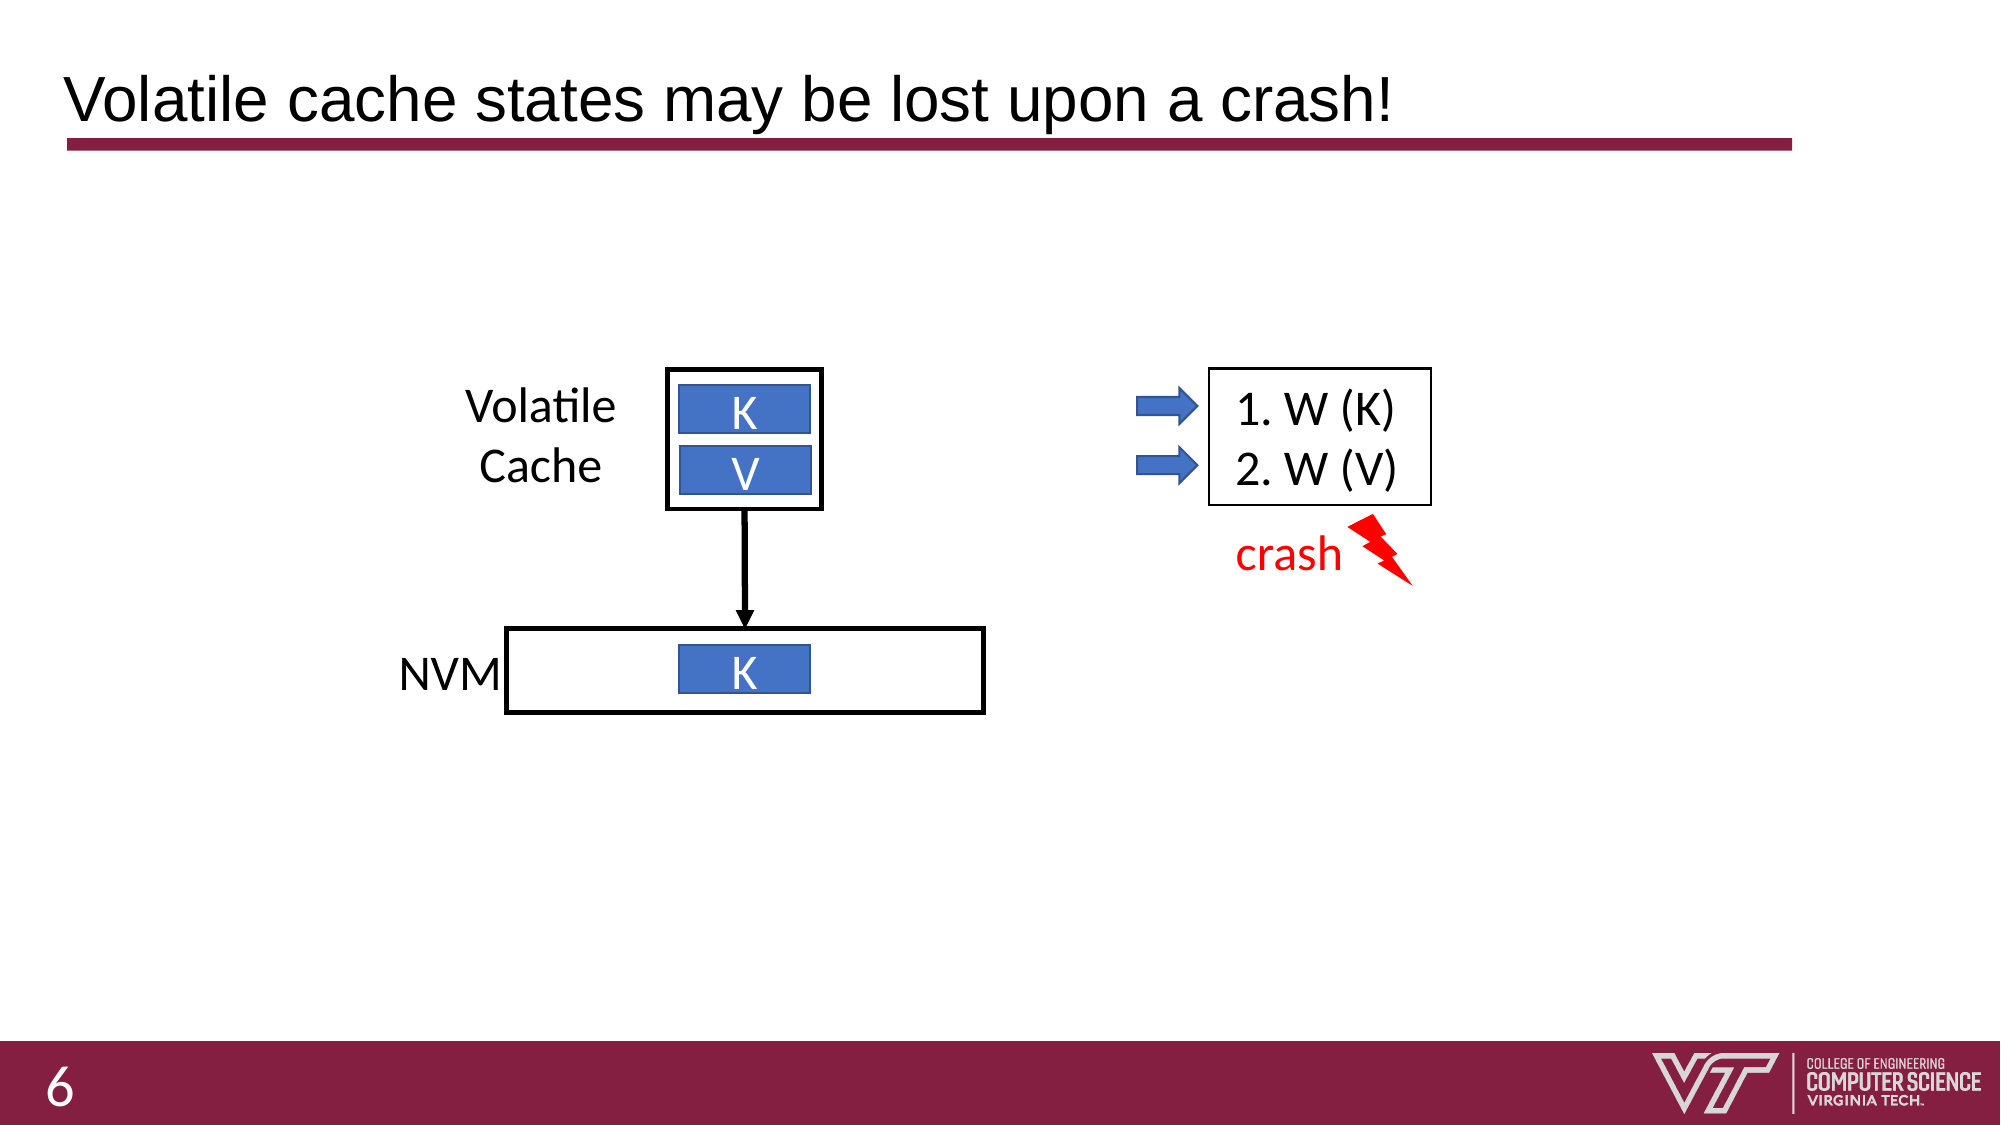

# Volatile cache states may be lost upon a crash!
Volatile
Cache
 1. W (K)
 2. W (V)

K

V

crash

NVM
K
6